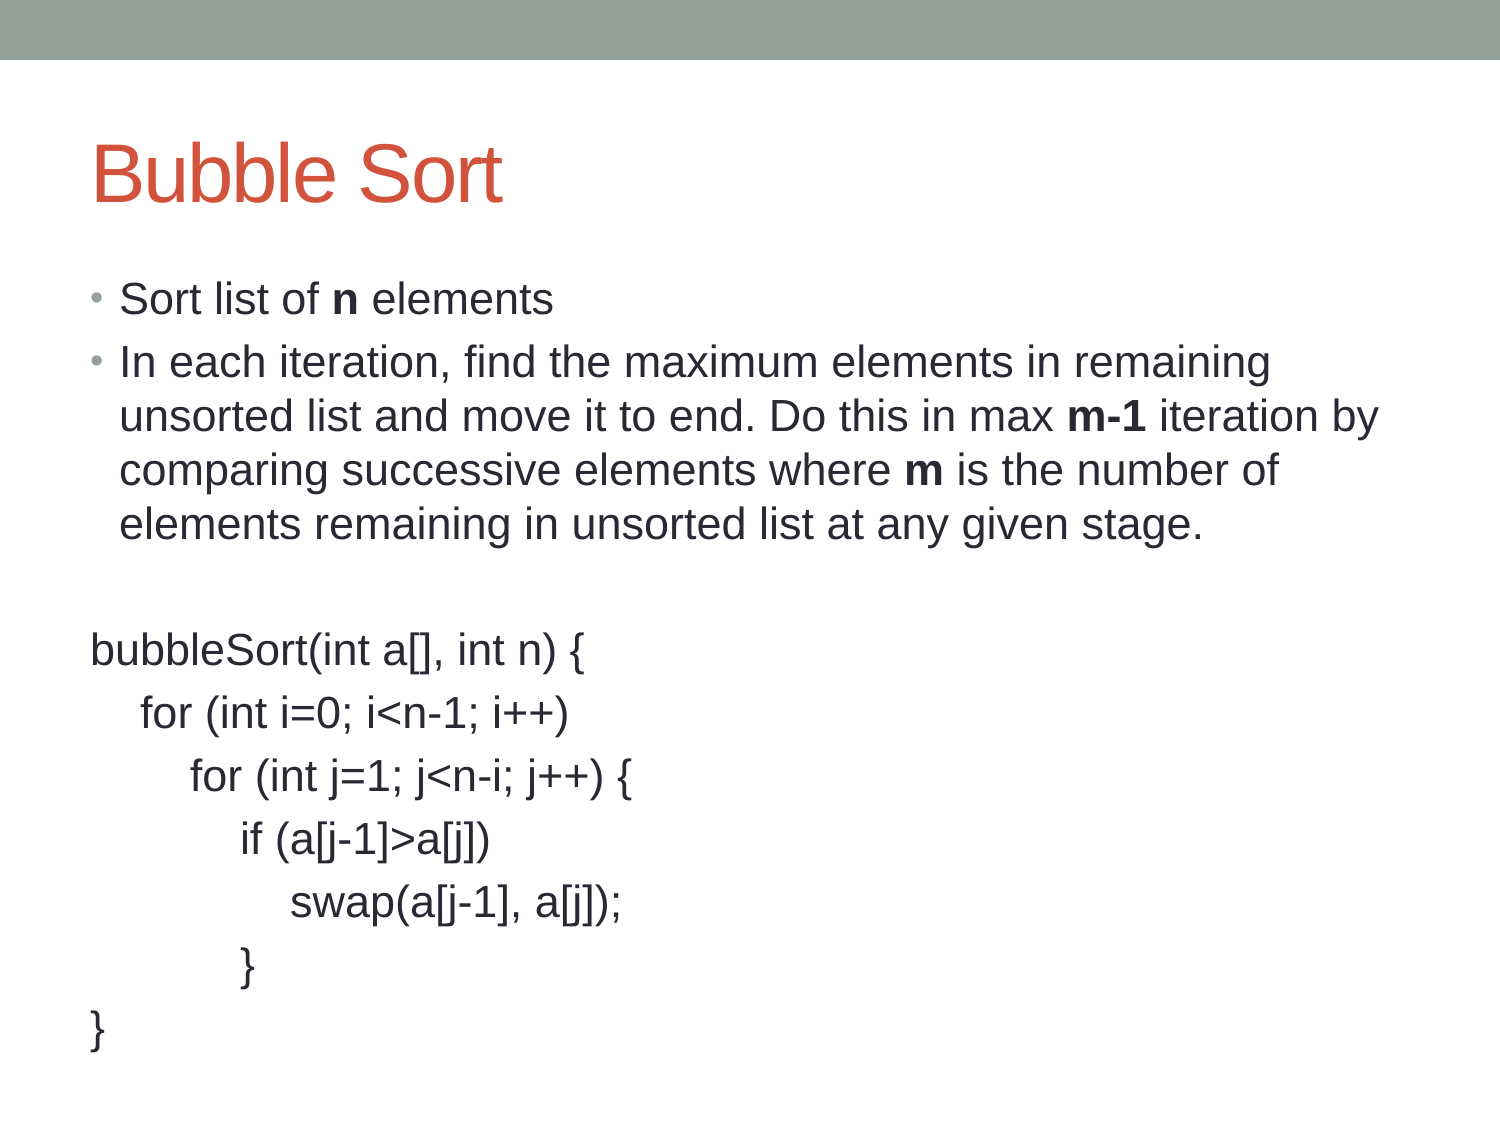

# Bubble Sort
Sort list of n elements
In each iteration, find the maximum elements in remaining unsorted list and move it to end. Do this in max m-1 iteration by comparing successive elements where m is the number of elements remaining in unsorted list at any given stage.

bubbleSort(int a[], int n) {
    for (int i=0; i<n-1; i++)
        for (int j=1; j<n-i; j++) {
            if (a[j-1]>a[j])
                swap(a[j-1], a[j]);
            }
}